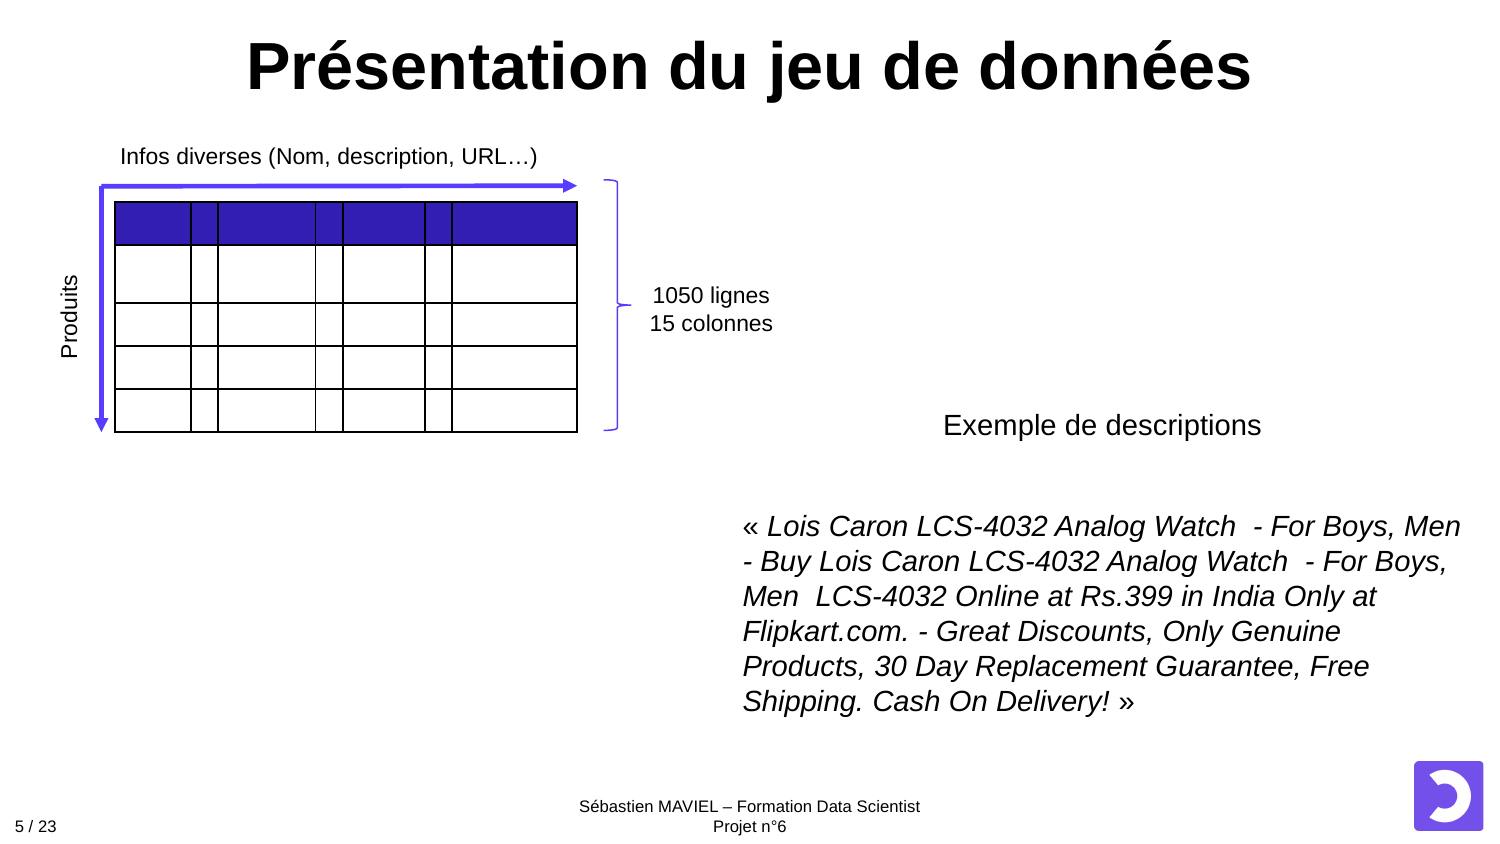

# Présentation du jeu de données
Infos diverses (Nom, description, URL…)

|  |  |  |  |  |  |  |
| --- | --- | --- | --- | --- | --- | --- |
|  |  |  |  |  |  |  |
|  |  |  |  |  |  |  |
|  |  |  |  |  |  |  |
|  |  |  |  |  |  |  |
1050 lignes
15 colonnes
Produits
Exemple de descriptions
« Lois Caron LCS-4032 Analog Watch  - For Boys, Men - Buy Lois Caron LCS-4032 Analog Watch  - For Boys, Men  LCS-4032 Online at Rs.399 in India Only at Flipkart.com. - Great Discounts, Only Genuine Products, 30 Day Replacement Guarantee, Free Shipping. Cash On Delivery! »